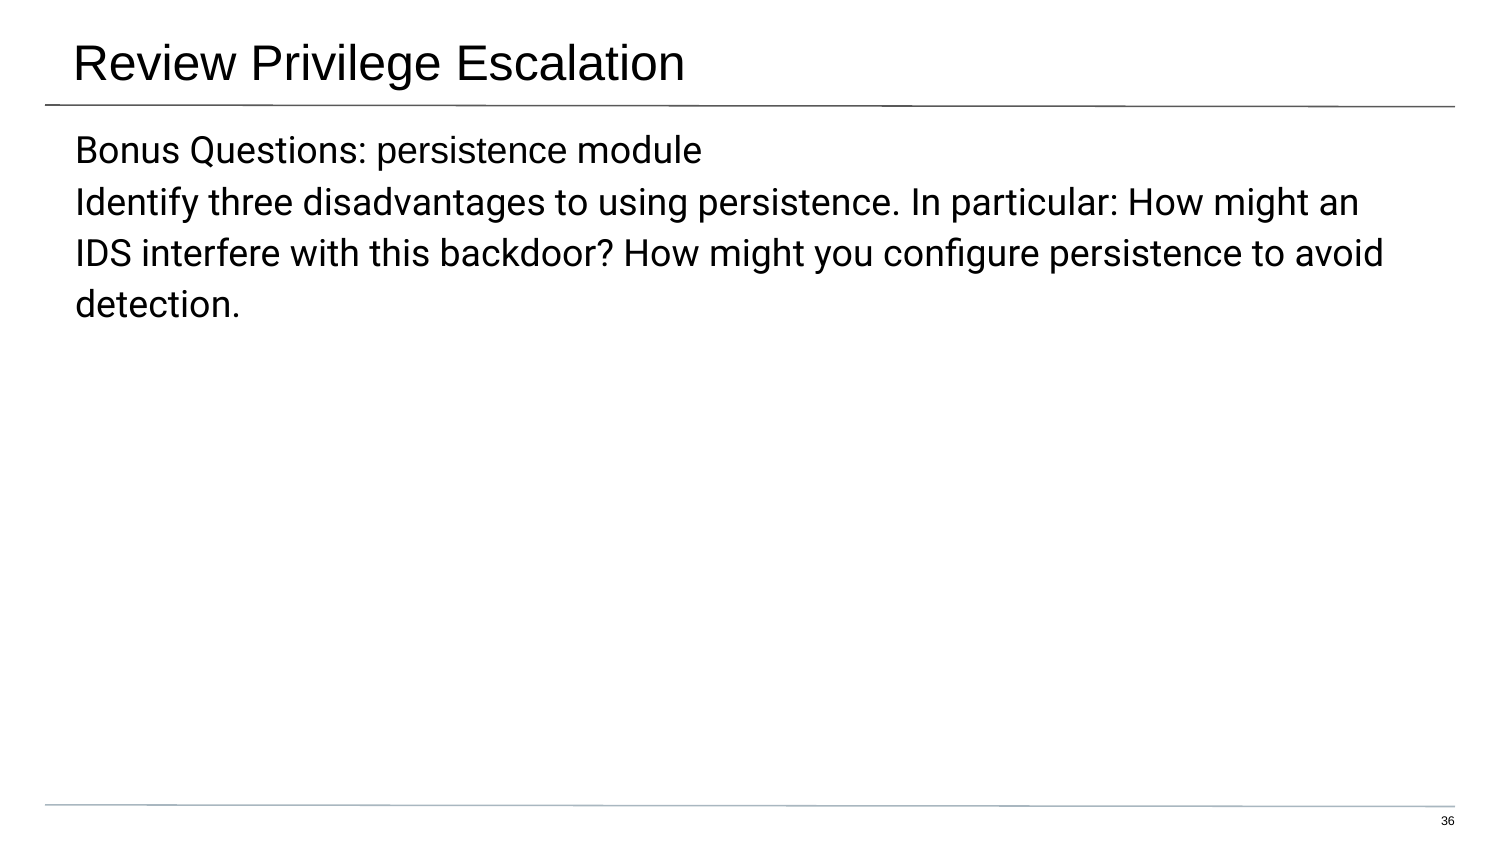

# Review Privilege Escalation
Bonus Questions: persistence module
Identify three disadvantages to using persistence. In particular: How might an IDS interfere with this backdoor? How might you configure persistence to avoid detection.

36